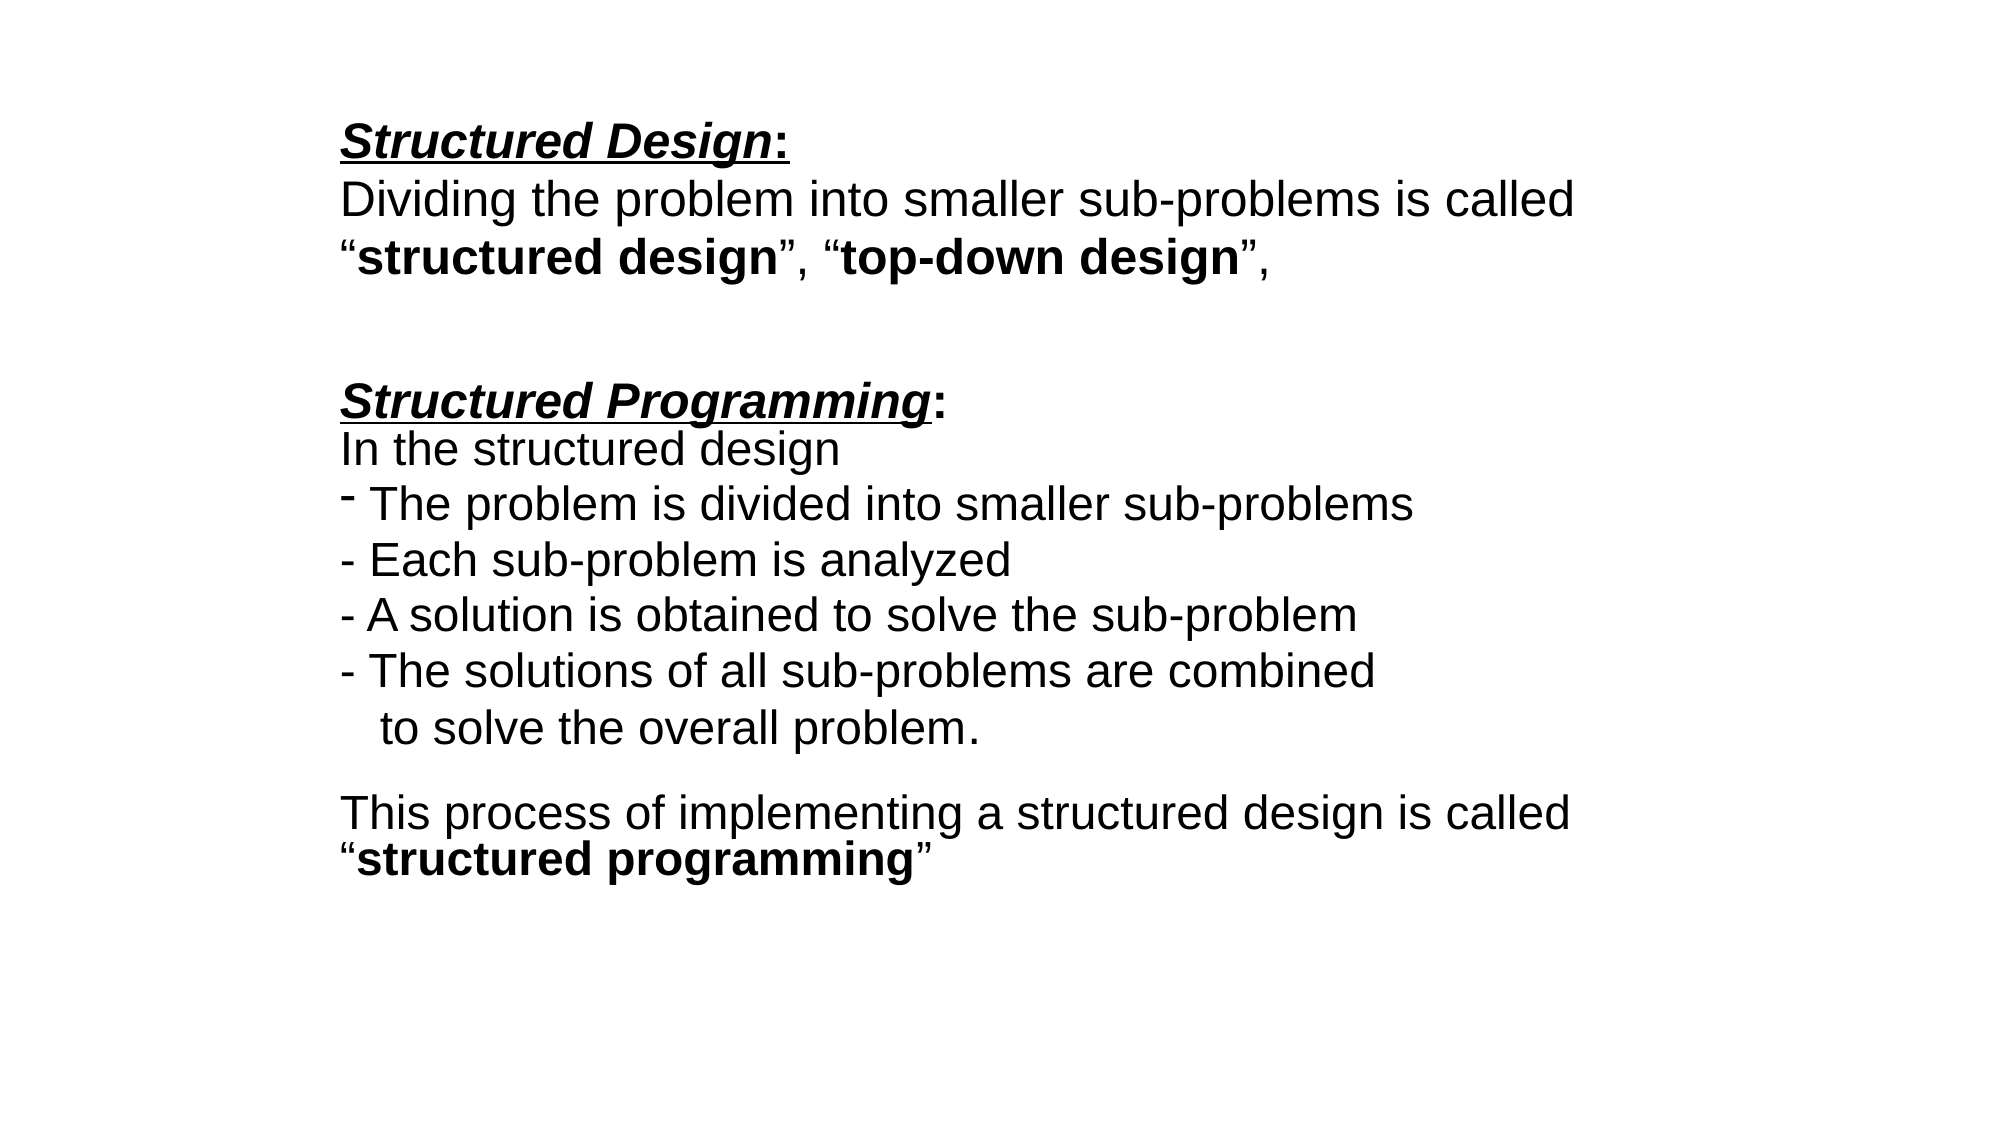

Structured Design:
Dividing the problem into smaller sub-problems is called
“structured design”, “top-down design”,

Structured Programming:
In the structured design
 The problem is divided into smaller sub-problems
- Each sub-problem is analyzed
- A solution is obtained to solve the sub-problem
- The solutions of all sub-problems are combined
   to solve the overall problem.

This process of implementing a structured design is called “structured programming”